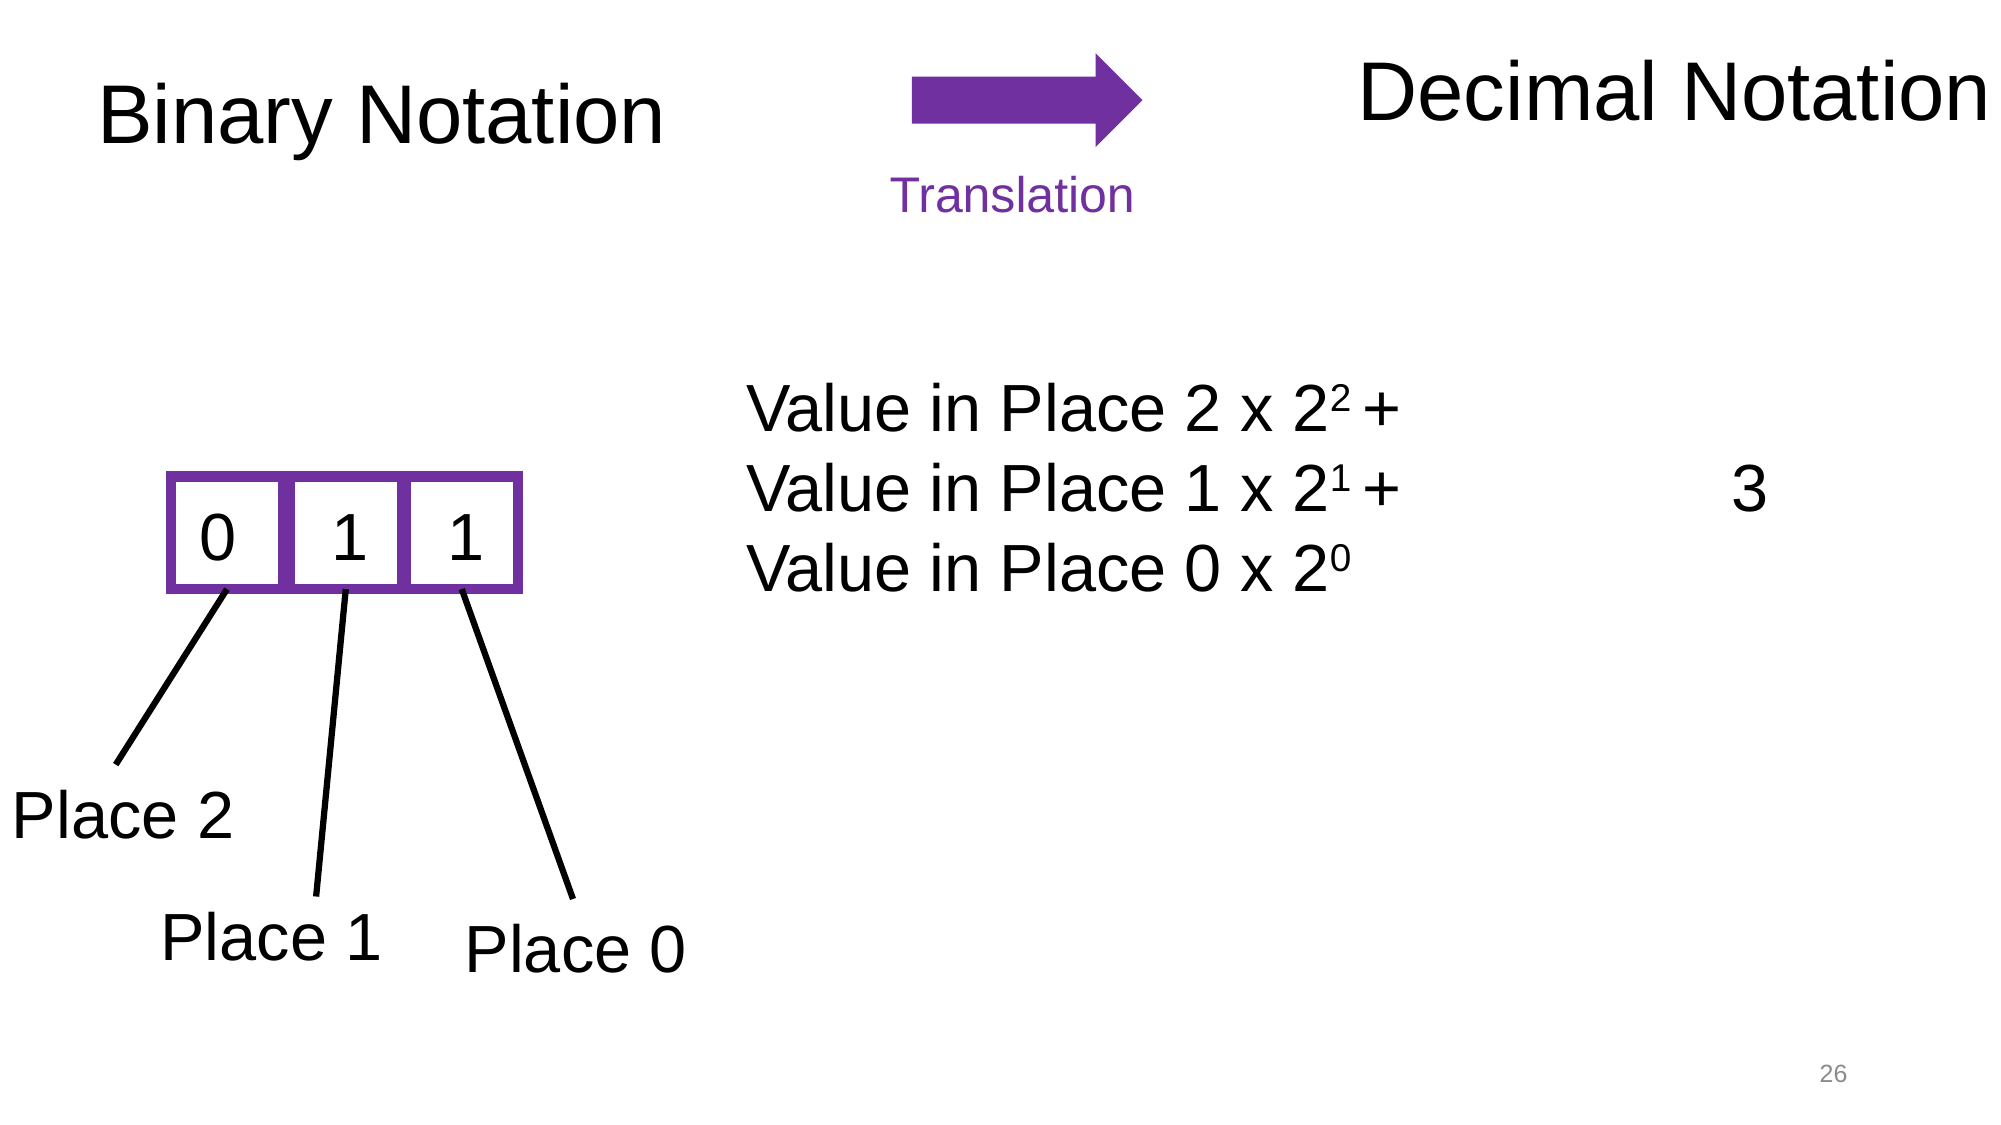

Decimal Notation
Binary Notation

Translation
Value in Place 2 x 22 +
Value in Place 1 x 21 +
Value in Place 0 x 20
3

0
1
1
Place 2
Place 1
Place 0
26